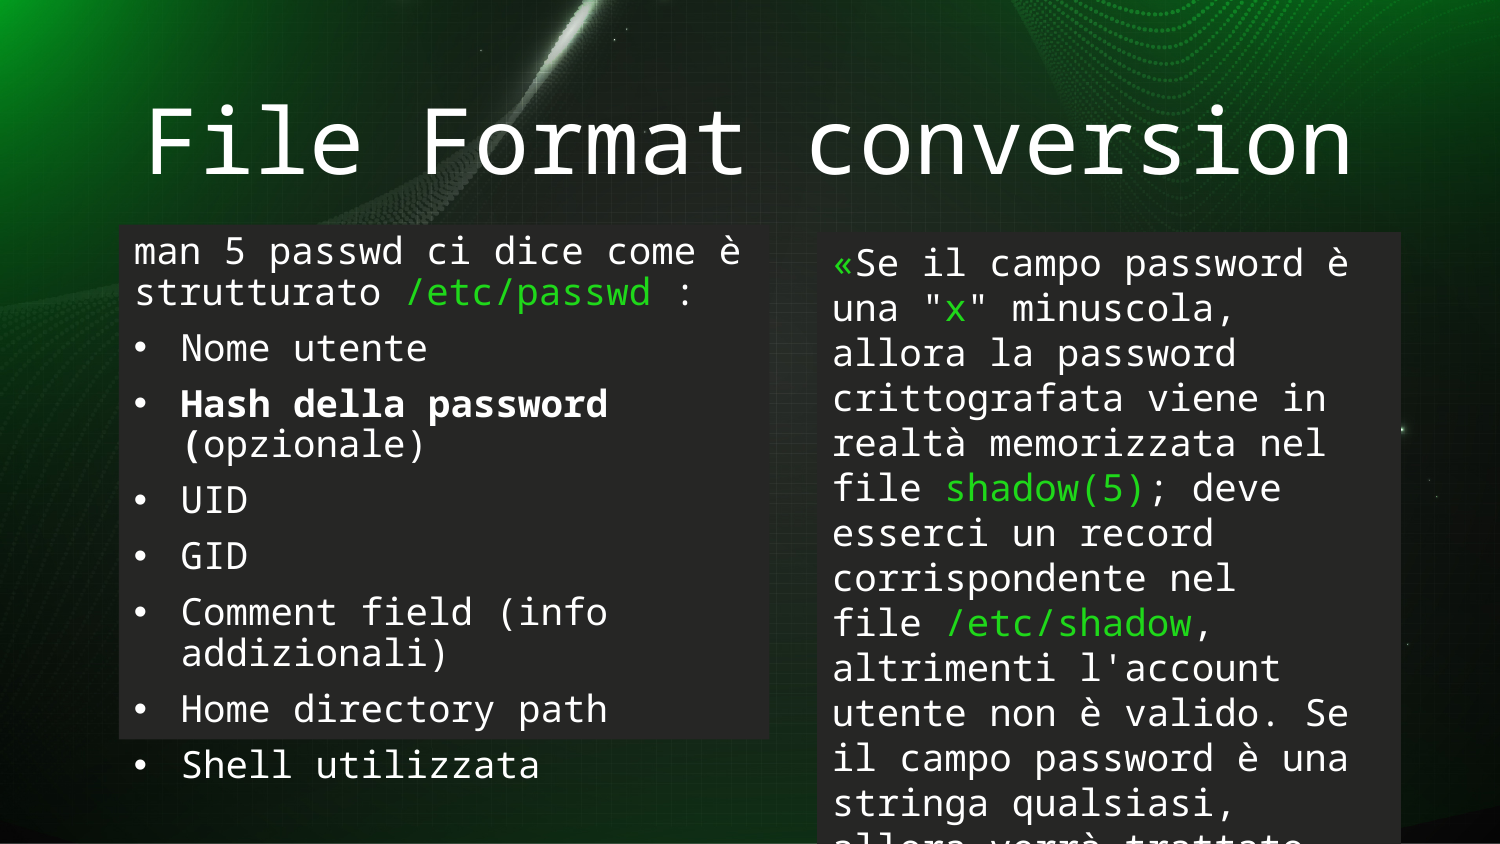

# File Format conversion
man 5 passwd ci dice come è strutturato /etc/passwd :
Nome utente
Hash della password (opzionale)
UID
GID
Comment field (info addizionali)
Home directory path
Shell utilizzata

«Se il campo password è una "x" minuscola, allora la password crittografata viene in realtà memorizzata nel file shadow(5); deve esserci un record corrispondente nel file /etc/shadow, altrimenti l'account utente non è valido. Se il campo password è una stringa qualsiasi, allora verrà trattato come una password crittografata, come specificato da crypt(3).»